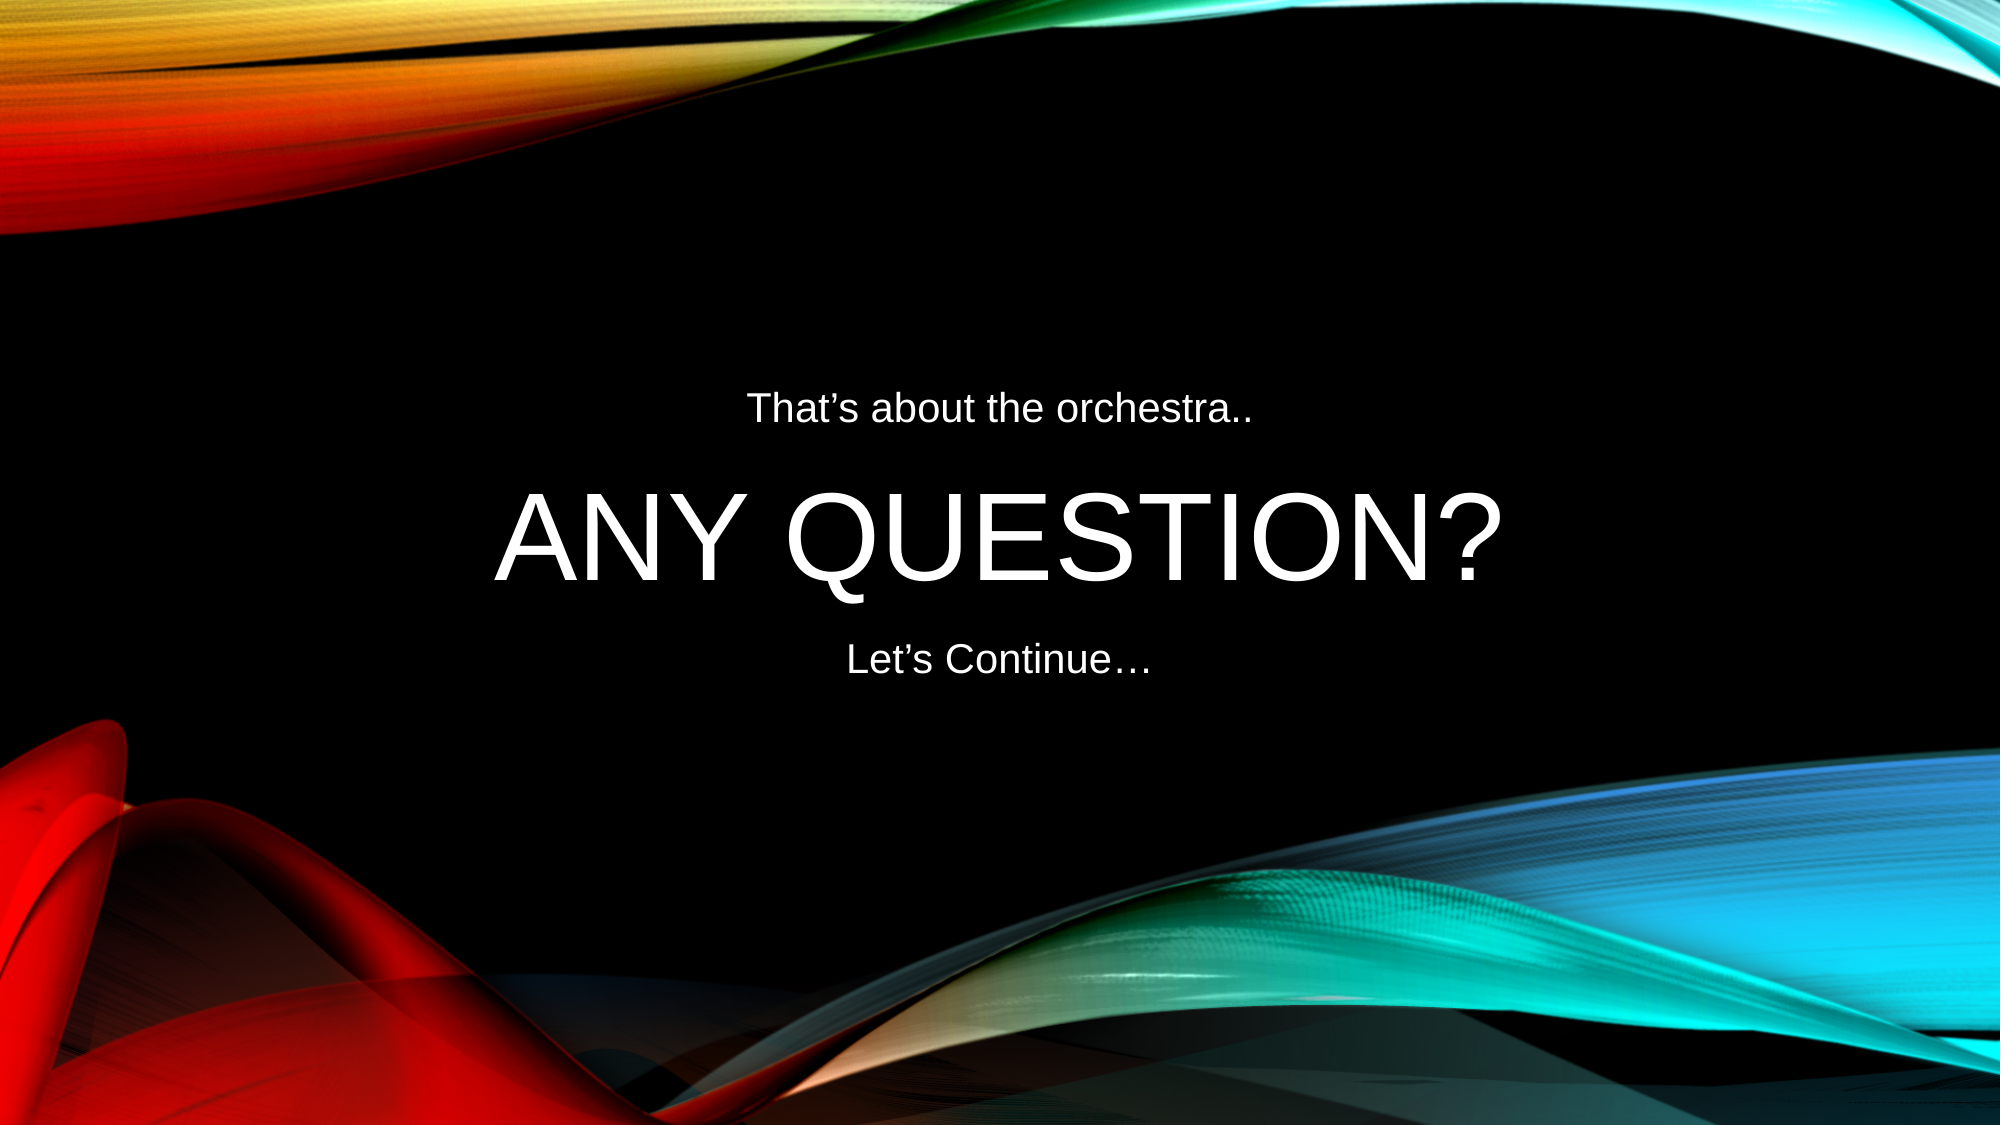

That’s about the orchestra..
# ANY Question?
Let’s Continue…